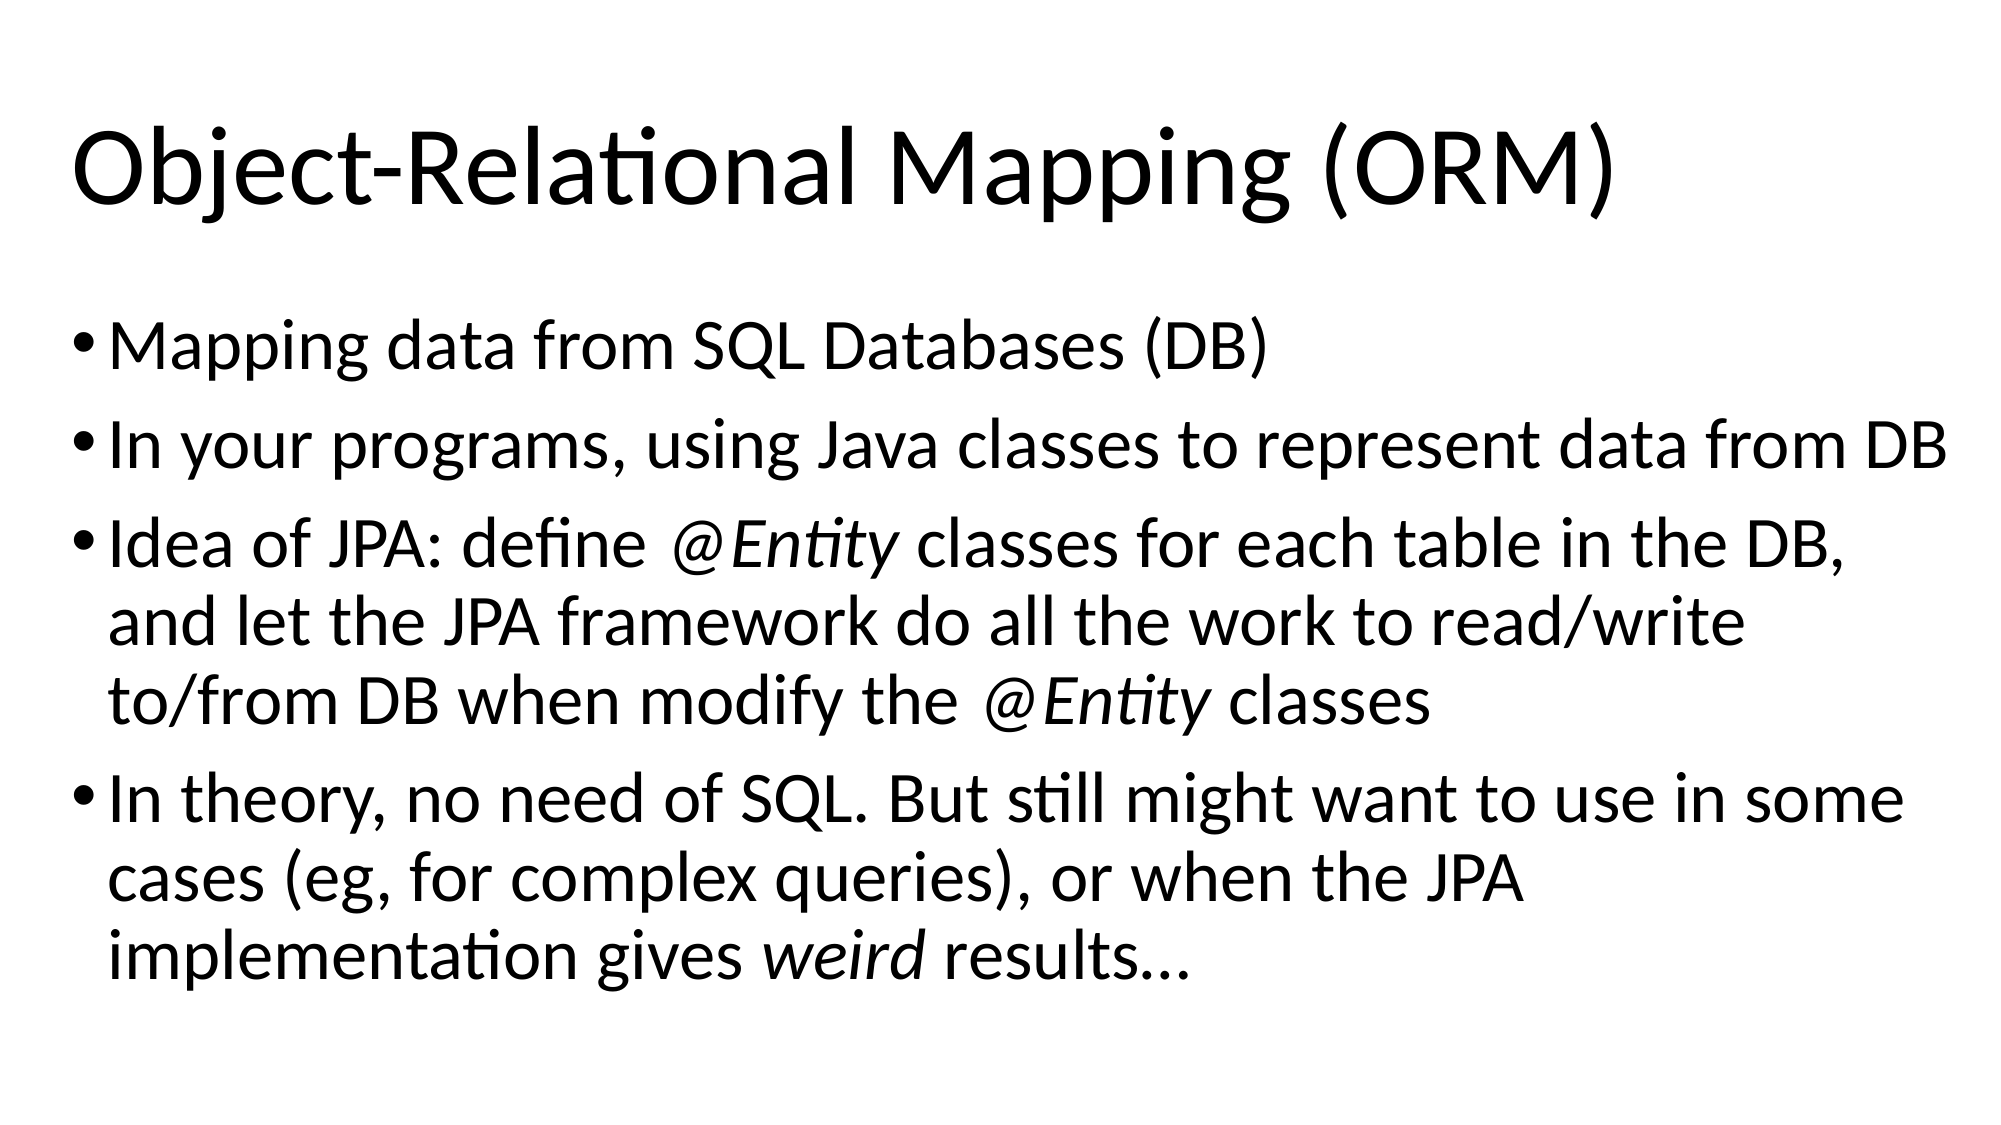

# Object-Relational Mapping (ORM)
Mapping data from SQL Databases (DB)
In your programs, using Java classes to represent data from DB
Idea of JPA: define @Entity classes for each table in the DB, and let the JPA framework do all the work to read/write to/from DB when modify the @Entity classes
In theory, no need of SQL. But still might want to use in some cases (eg, for complex queries), or when the JPA implementation gives weird results…